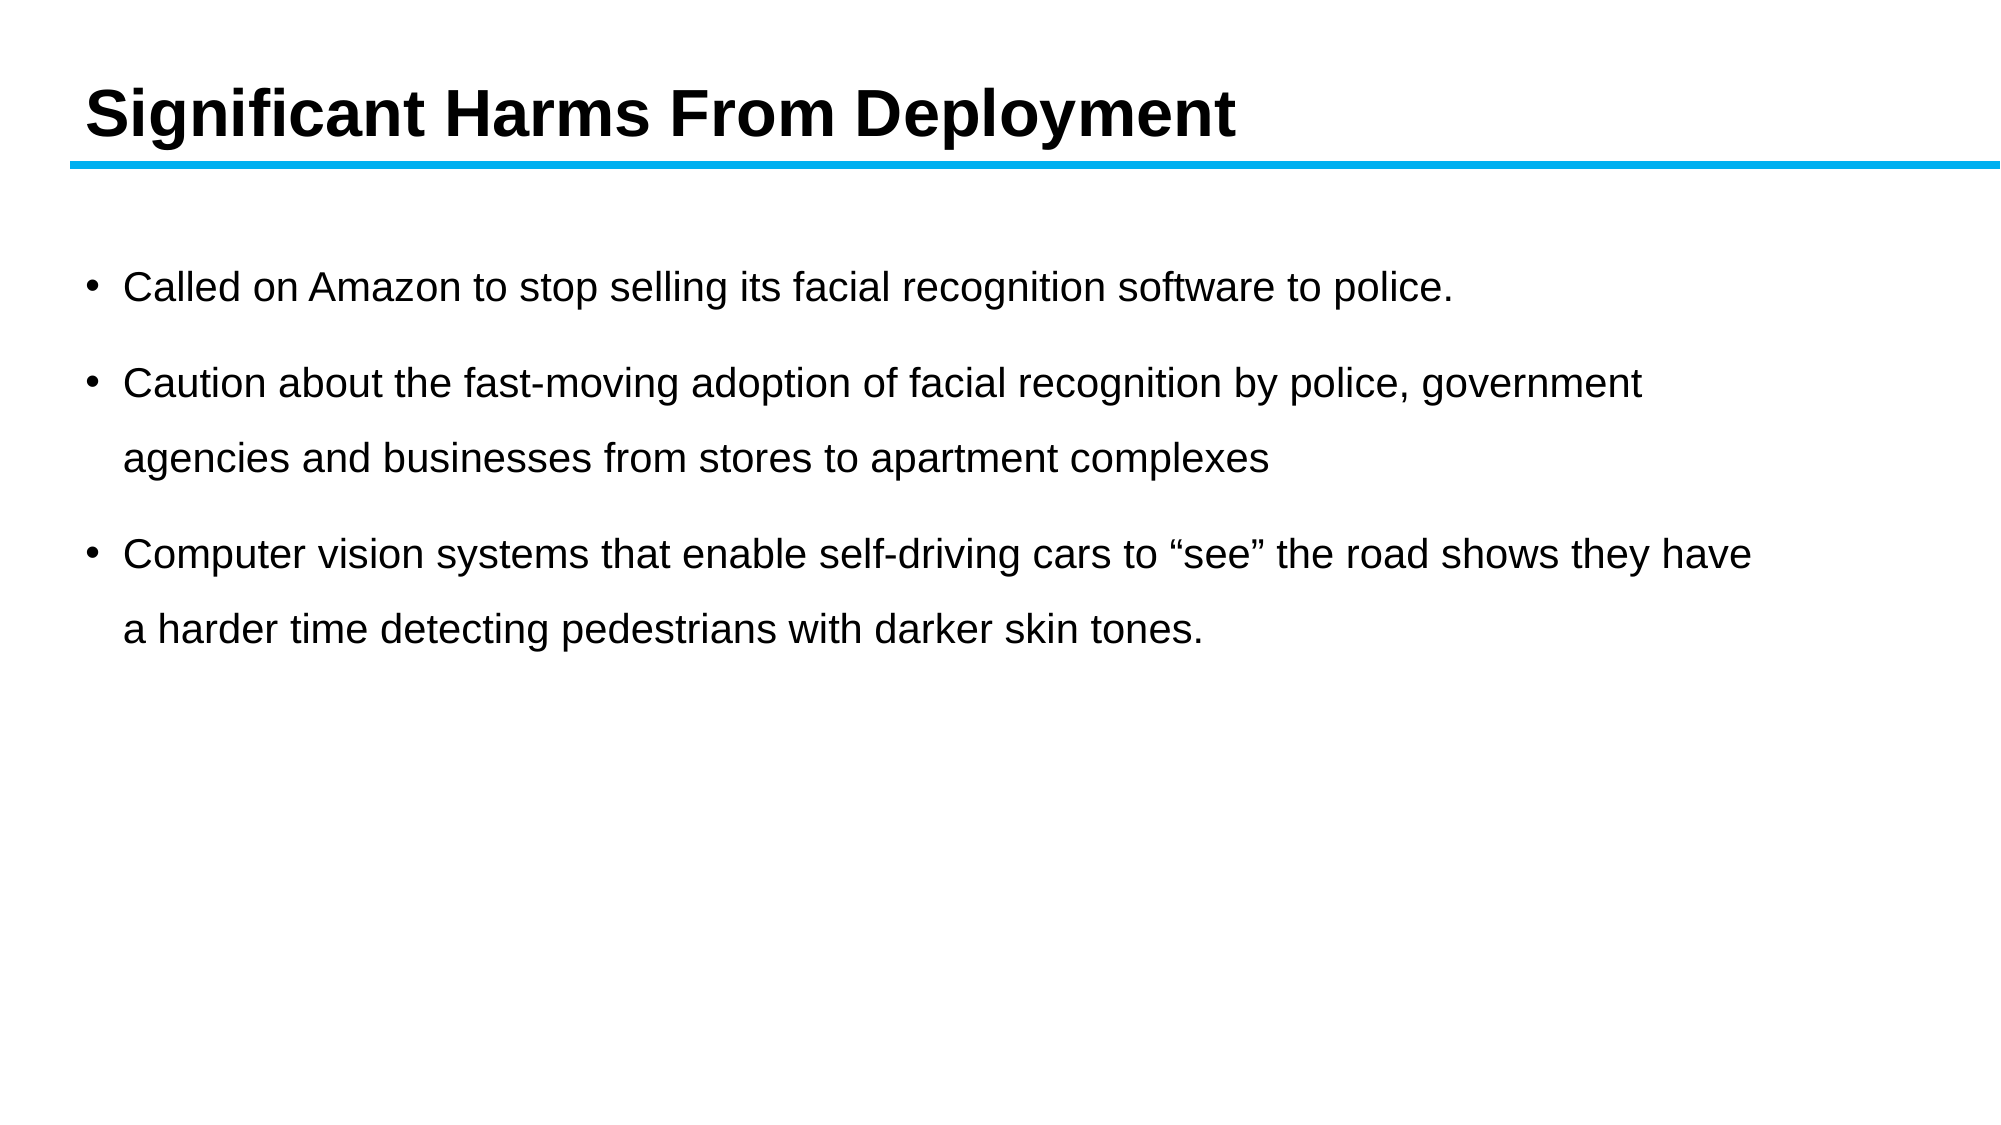

# Significant Harms From Deployment
Called on Amazon to stop selling its facial recognition software to police.
Caution about the fast-moving adoption of facial recognition by police, government agencies and businesses from stores to apartment complexes
Computer vision systems that enable self-driving cars to “see” the road shows they have a harder time detecting pedestrians with darker skin tones.